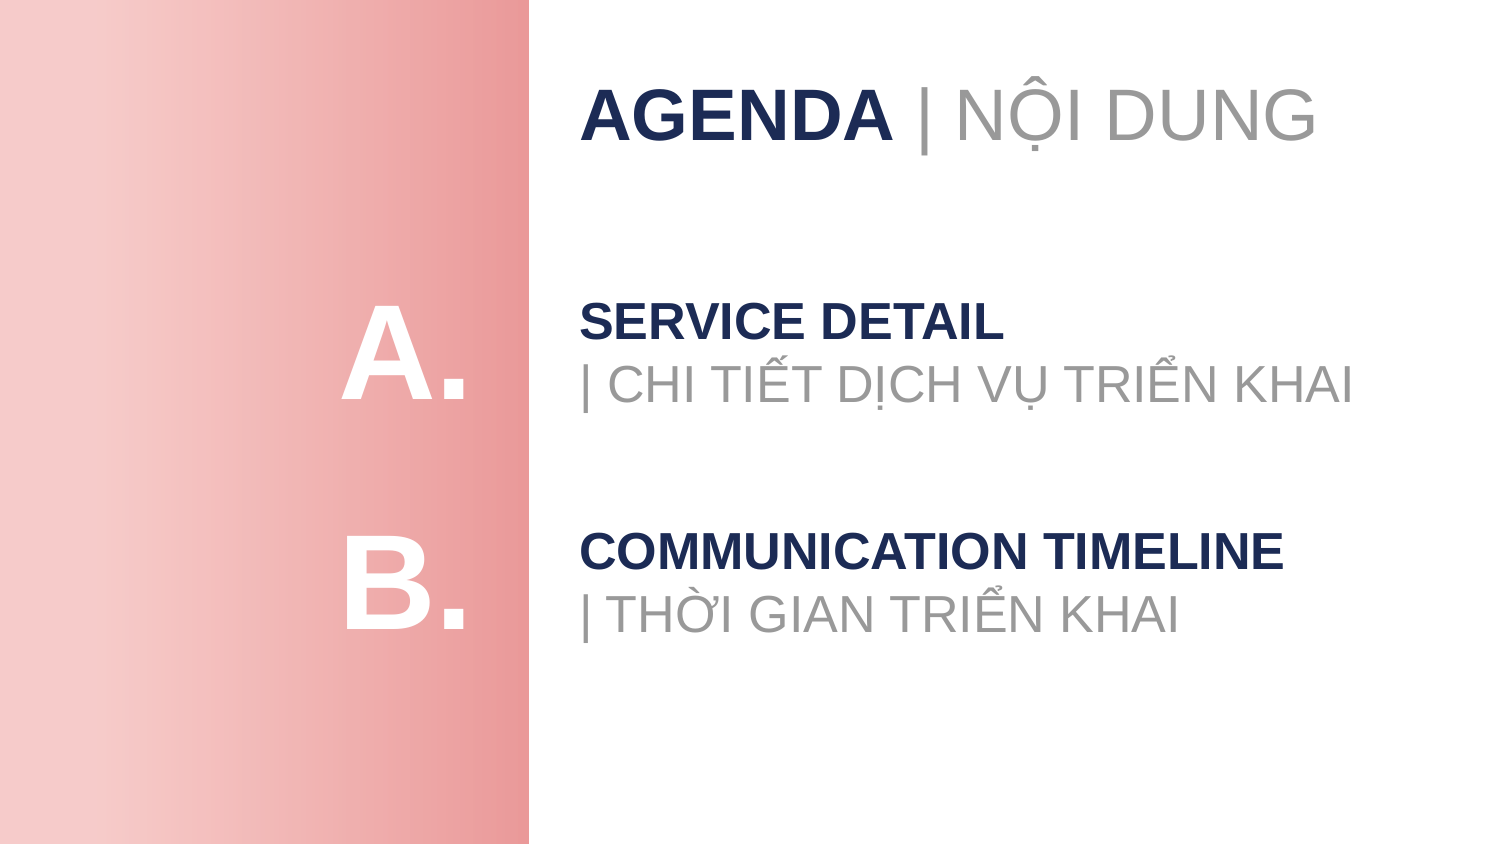

AGENDA | NỘI DUNG

# SERVICE DETAIL
| CHI TIẾT DỊCH VỤ TRIỂN KHAI
A.
COMMUNICATION TIMELINE
| THỜI GIAN TRIỂN KHAI
B.